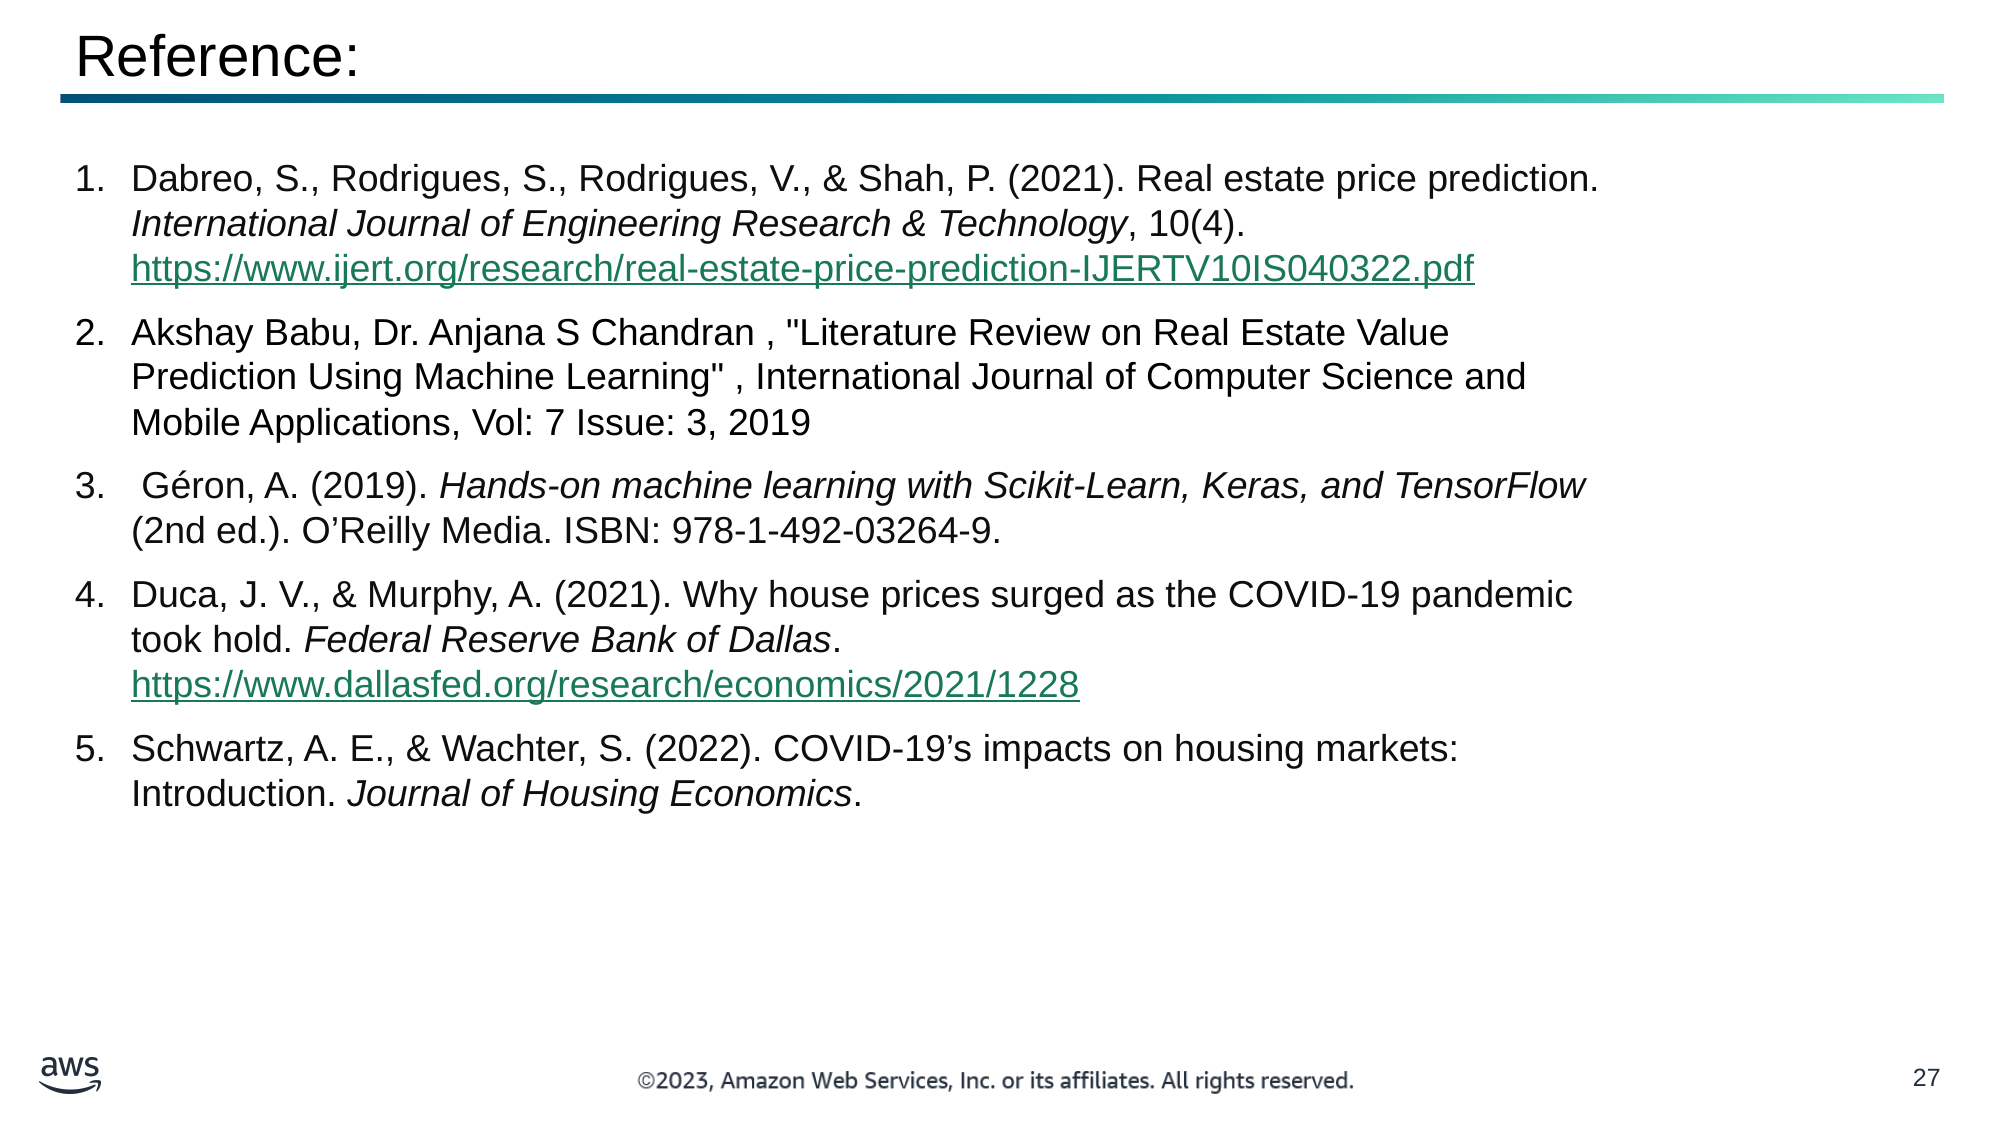

Reference:
Dabreo, S., Rodrigues, S., Rodrigues, V., & Shah, P. (2021). Real estate price prediction. International Journal of Engineering Research & Technology, 10(4). https://www.ijert.org/research/real-estate-price-prediction-IJERTV10IS040322.pdf
Akshay Babu, Dr. Anjana S Chandran , "Literature Review on Real Estate Value Prediction Using Machine Learning" , International Journal of Computer Science and Mobile Applications, Vol: 7 Issue: 3, 2019
 Géron, A. (2019). Hands-on machine learning with Scikit-Learn, Keras, and TensorFlow (2nd ed.). O’Reilly Media. ISBN: 978-1-492-03264-9.
Duca, J. V., & Murphy, A. (2021). Why house prices surged as the COVID-19 pandemic took hold. Federal Reserve Bank of Dallas. https://www.dallasfed.org/research/economics/2021/1228
Schwartz, A. E., & Wachter, S. (2022). COVID-19’s impacts on housing markets: Introduction. Journal of Housing Economics.

27